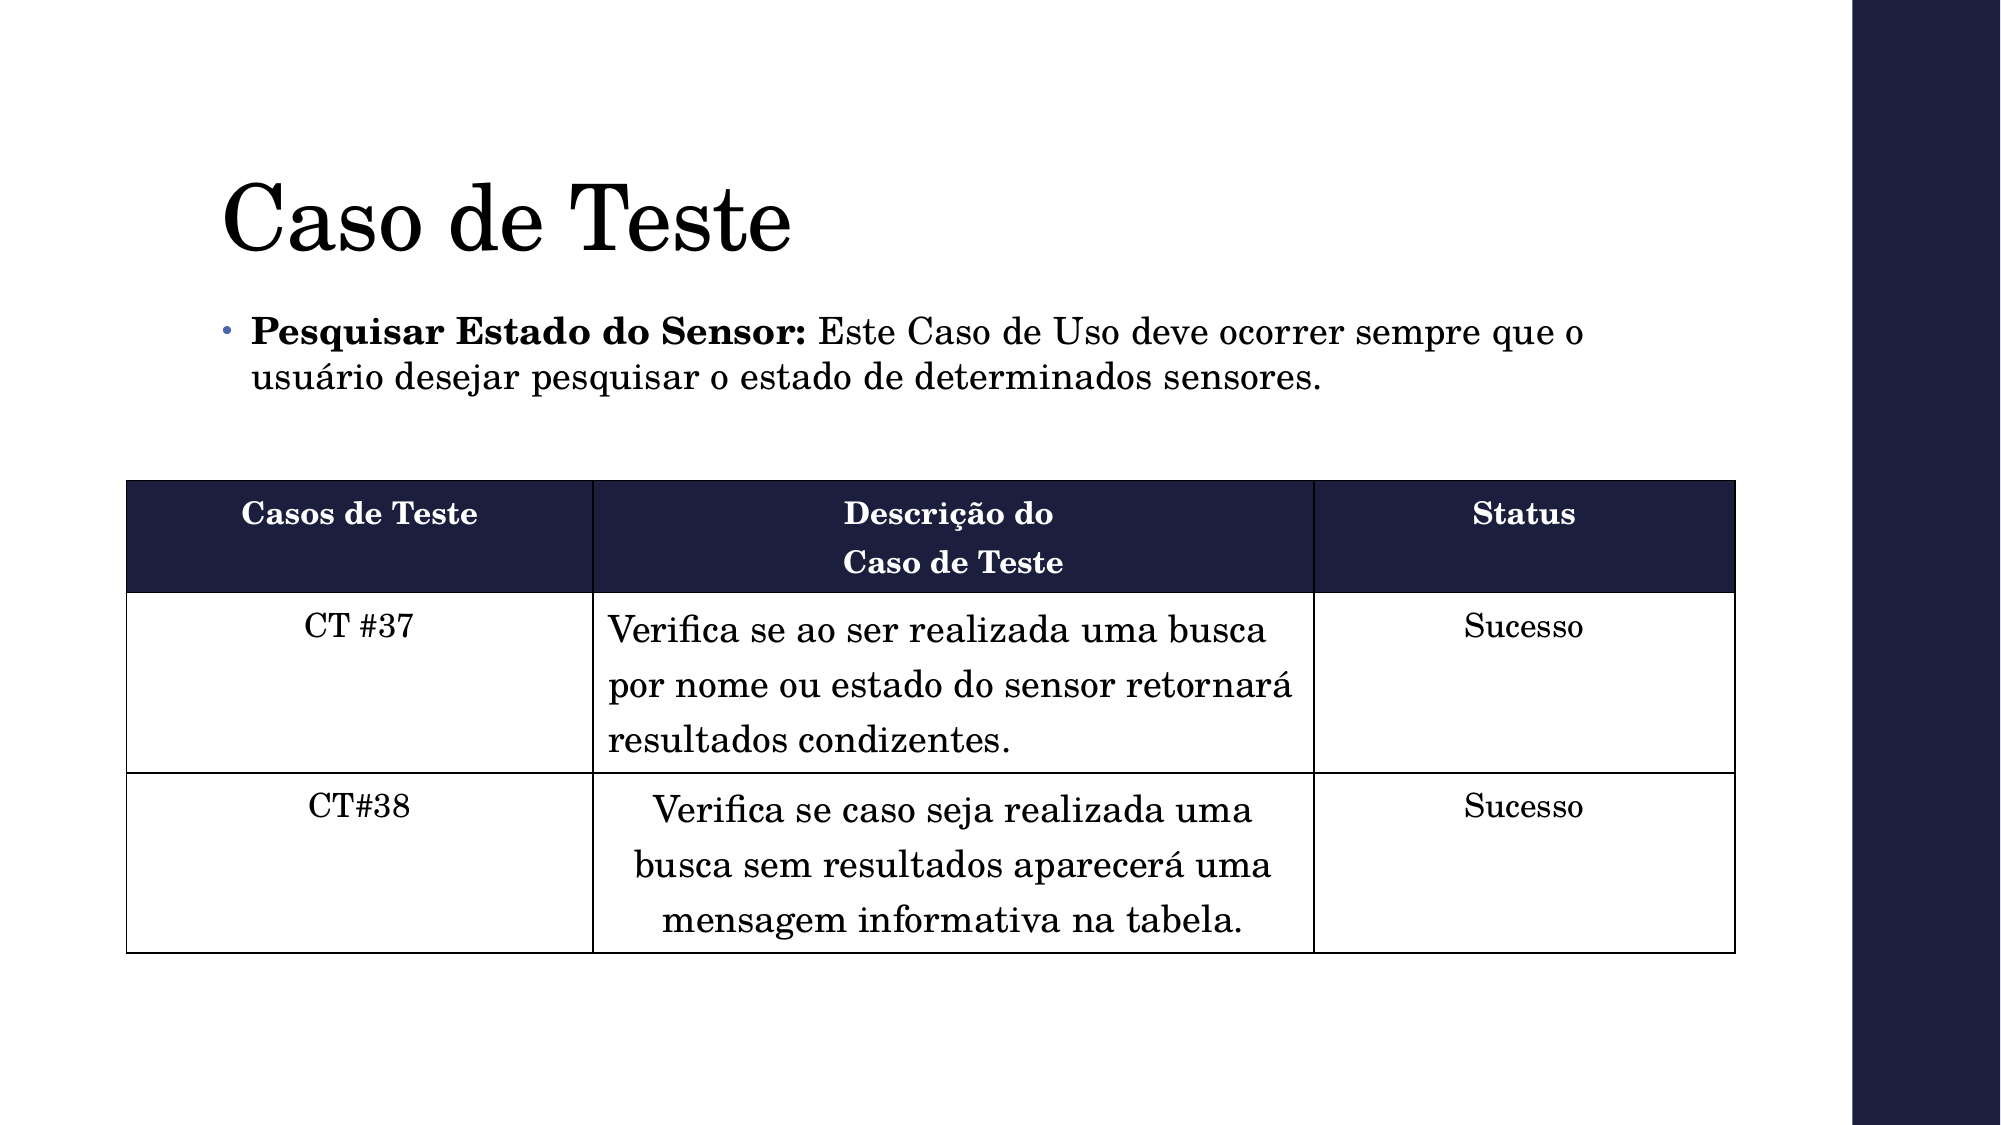

Caso de Teste
Pesquisar Estado do Sensor: Este Caso de Uso deve ocorrer sempre que o usuário desejar pesquisar o estado de determinados sensores.

| Casos de Teste | Descrição do Caso de Teste | Status |
| --- | --- | --- |
| CT #37 | Verifica se ao ser realizada uma busca por nome ou estado do sensor retornará resultados condizentes. | Sucesso |
| CT#38 | Verifica se caso seja realizada uma busca sem resultados aparecerá uma mensagem informativa na tabela. | Sucesso |